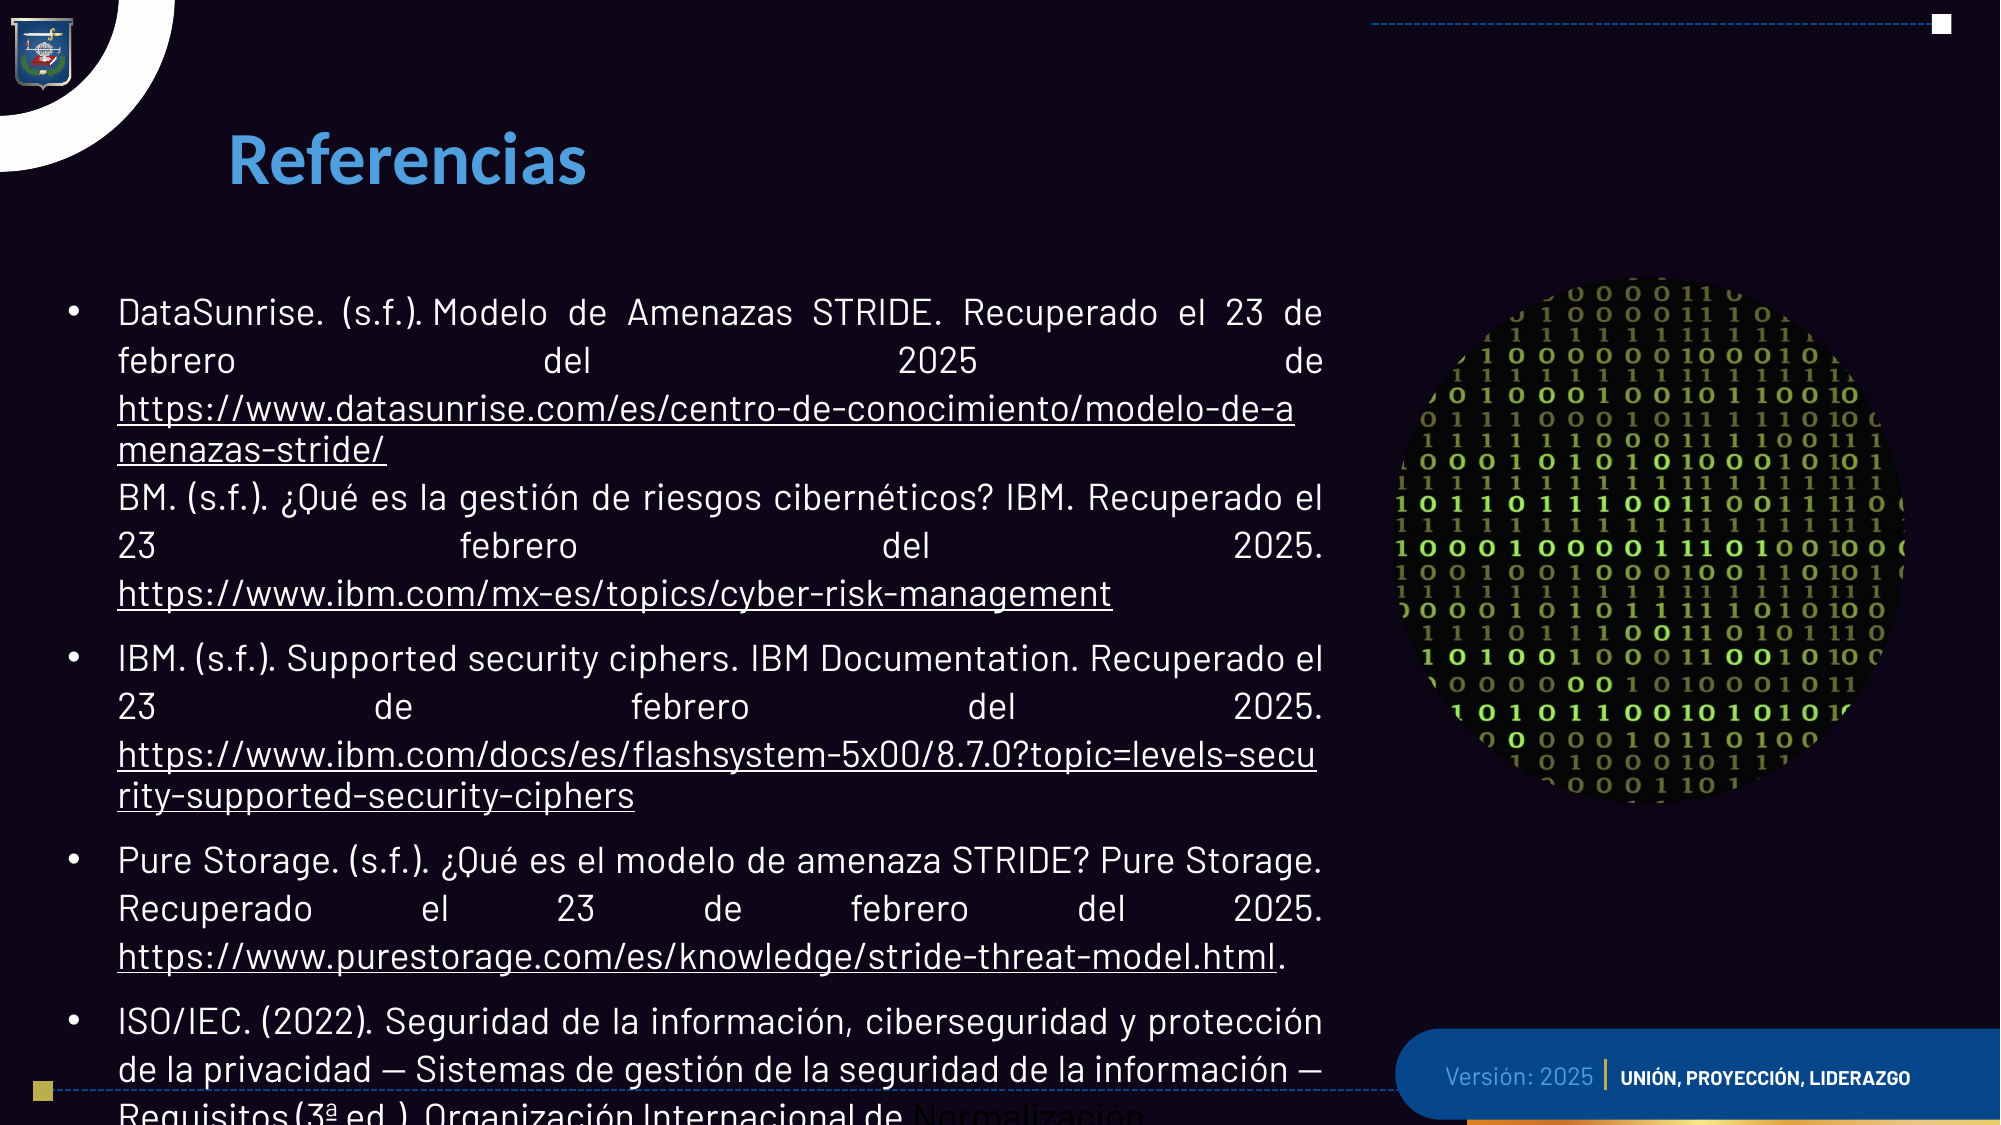

# Referencias
DataSunrise. (s.f.). Modelo de Amenazas STRIDE. Recuperado el 23 de febrero del 2025 de https://www.datasunrise.com/es/centro-de-conocimiento/modelo-de-amenazas-stride/BM. (s.f.). ¿Qué es la gestión de riesgos cibernéticos? IBM. Recuperado el 23 febrero del 2025. https://www.ibm.com/mx-es/topics/cyber-risk-management
IBM. (s.f.). Supported security ciphers. IBM Documentation. Recuperado el 23 de febrero del 2025. https://www.ibm.com/docs/es/flashsystem-5x00/8.7.0?topic=levels-security-supported-security-ciphers
Pure Storage. (s.f.). ¿Qué es el modelo de amenaza STRIDE? Pure Storage. Recuperado el 23 de febrero del 2025. https://www.purestorage.com/es/knowledge/stride-threat-model.html.
ISO/IEC. (2022). Seguridad de la información, ciberseguridad y protección de la privacidad — Sistemas de gestión de la seguridad de la información — Requisitos (3ª ed.). Organización Internacional de Normalización.